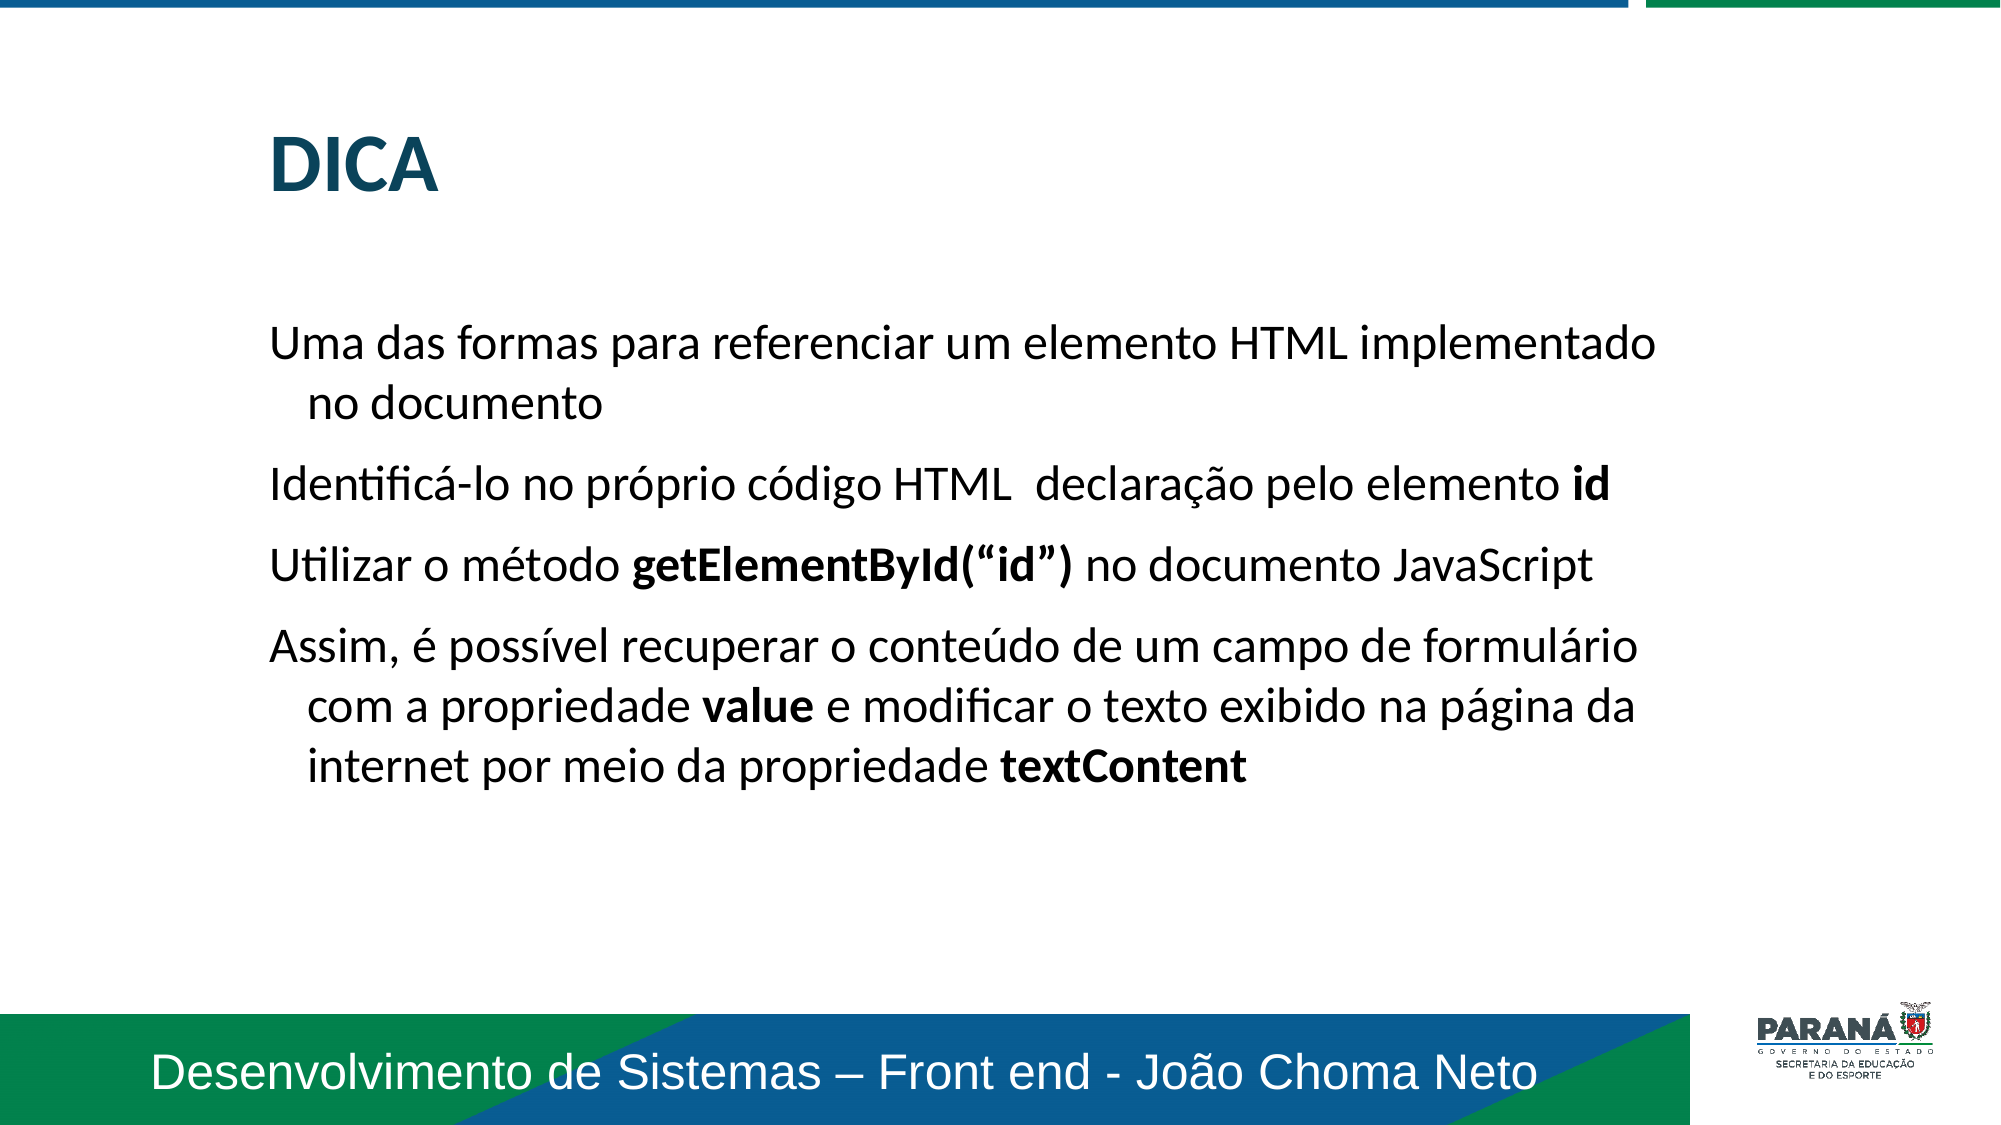

DICA
Uma das formas para referenciar um elemento HTML implementado no documento
Identificá-lo no próprio código HTML  declaração pelo elemento id
Utilizar o método getElementById(“id”) no documento JavaScript
Assim, é possível recuperar o conteúdo de um campo de formulário com a propriedade value e modificar o texto exibido na página da internet por meio da propriedade textContent